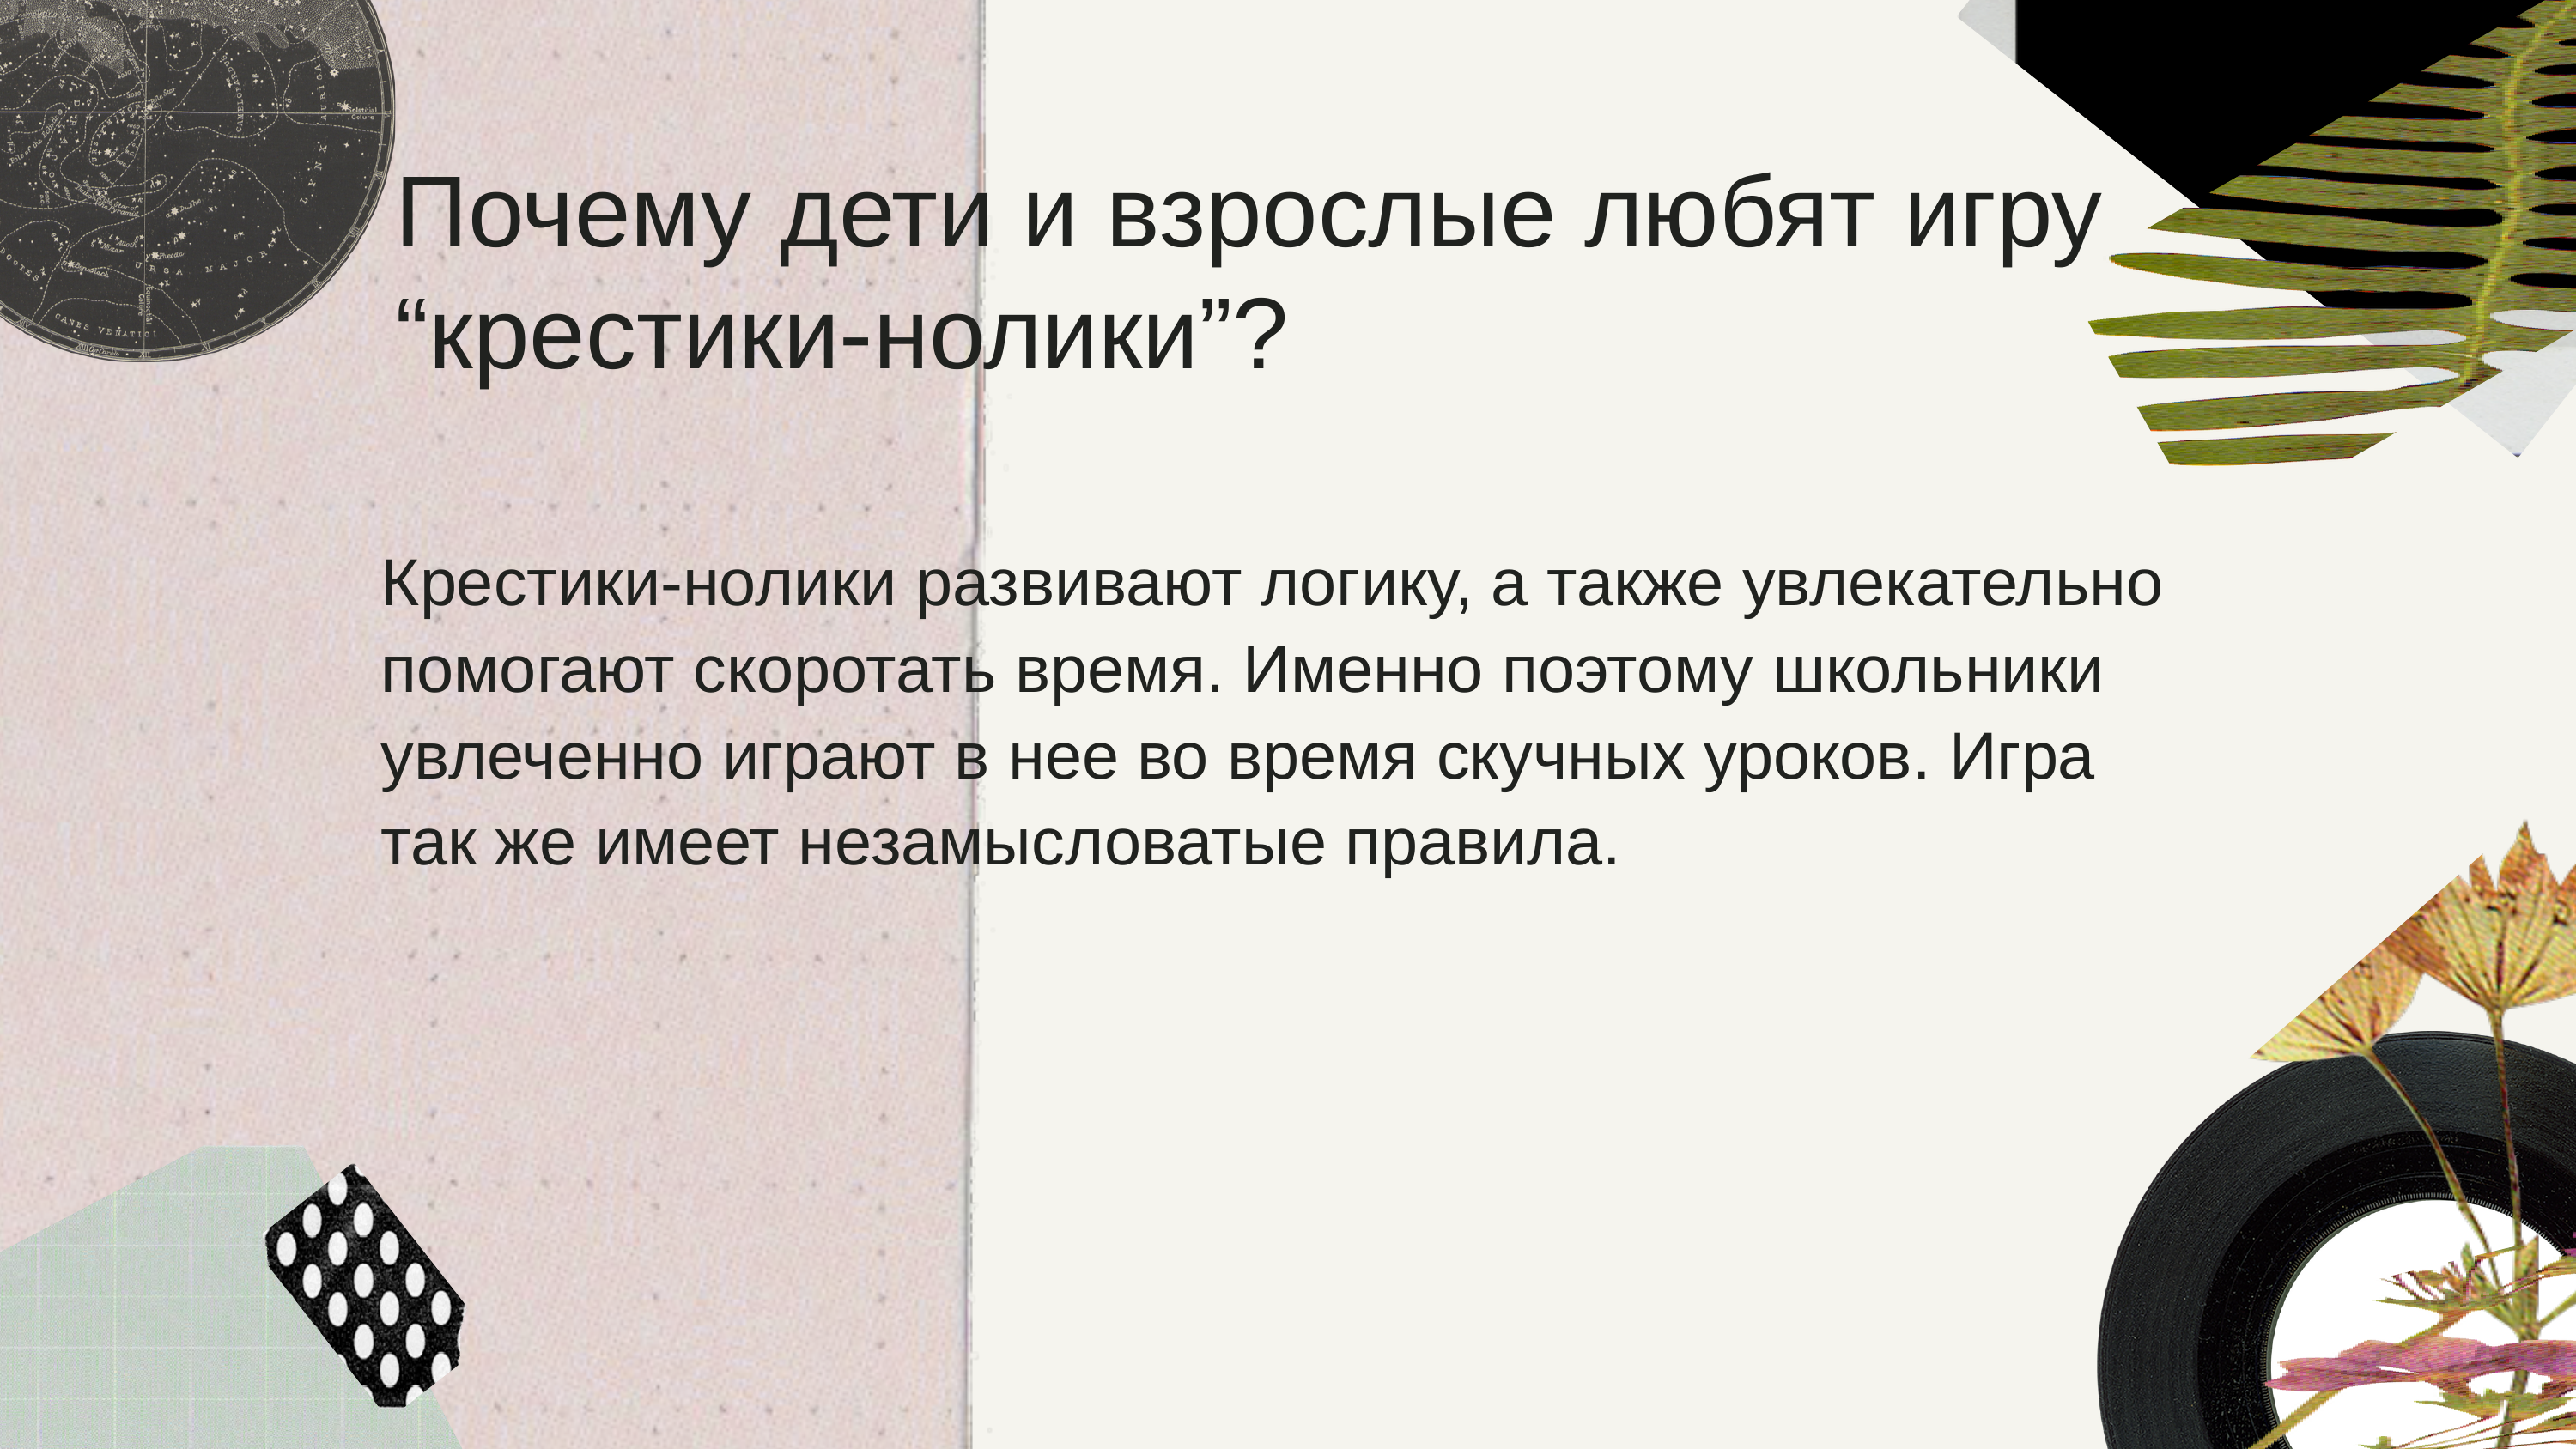

Почему дети и взрослые любят игру “крестики-нолики”?
Крестики-нолики развивают логику, а также увлекательно помогают скоротать время. Именно поэтому школьники увлеченно играют в нее во время скучных уроков. Игра так же имеет незамысловатые правила.